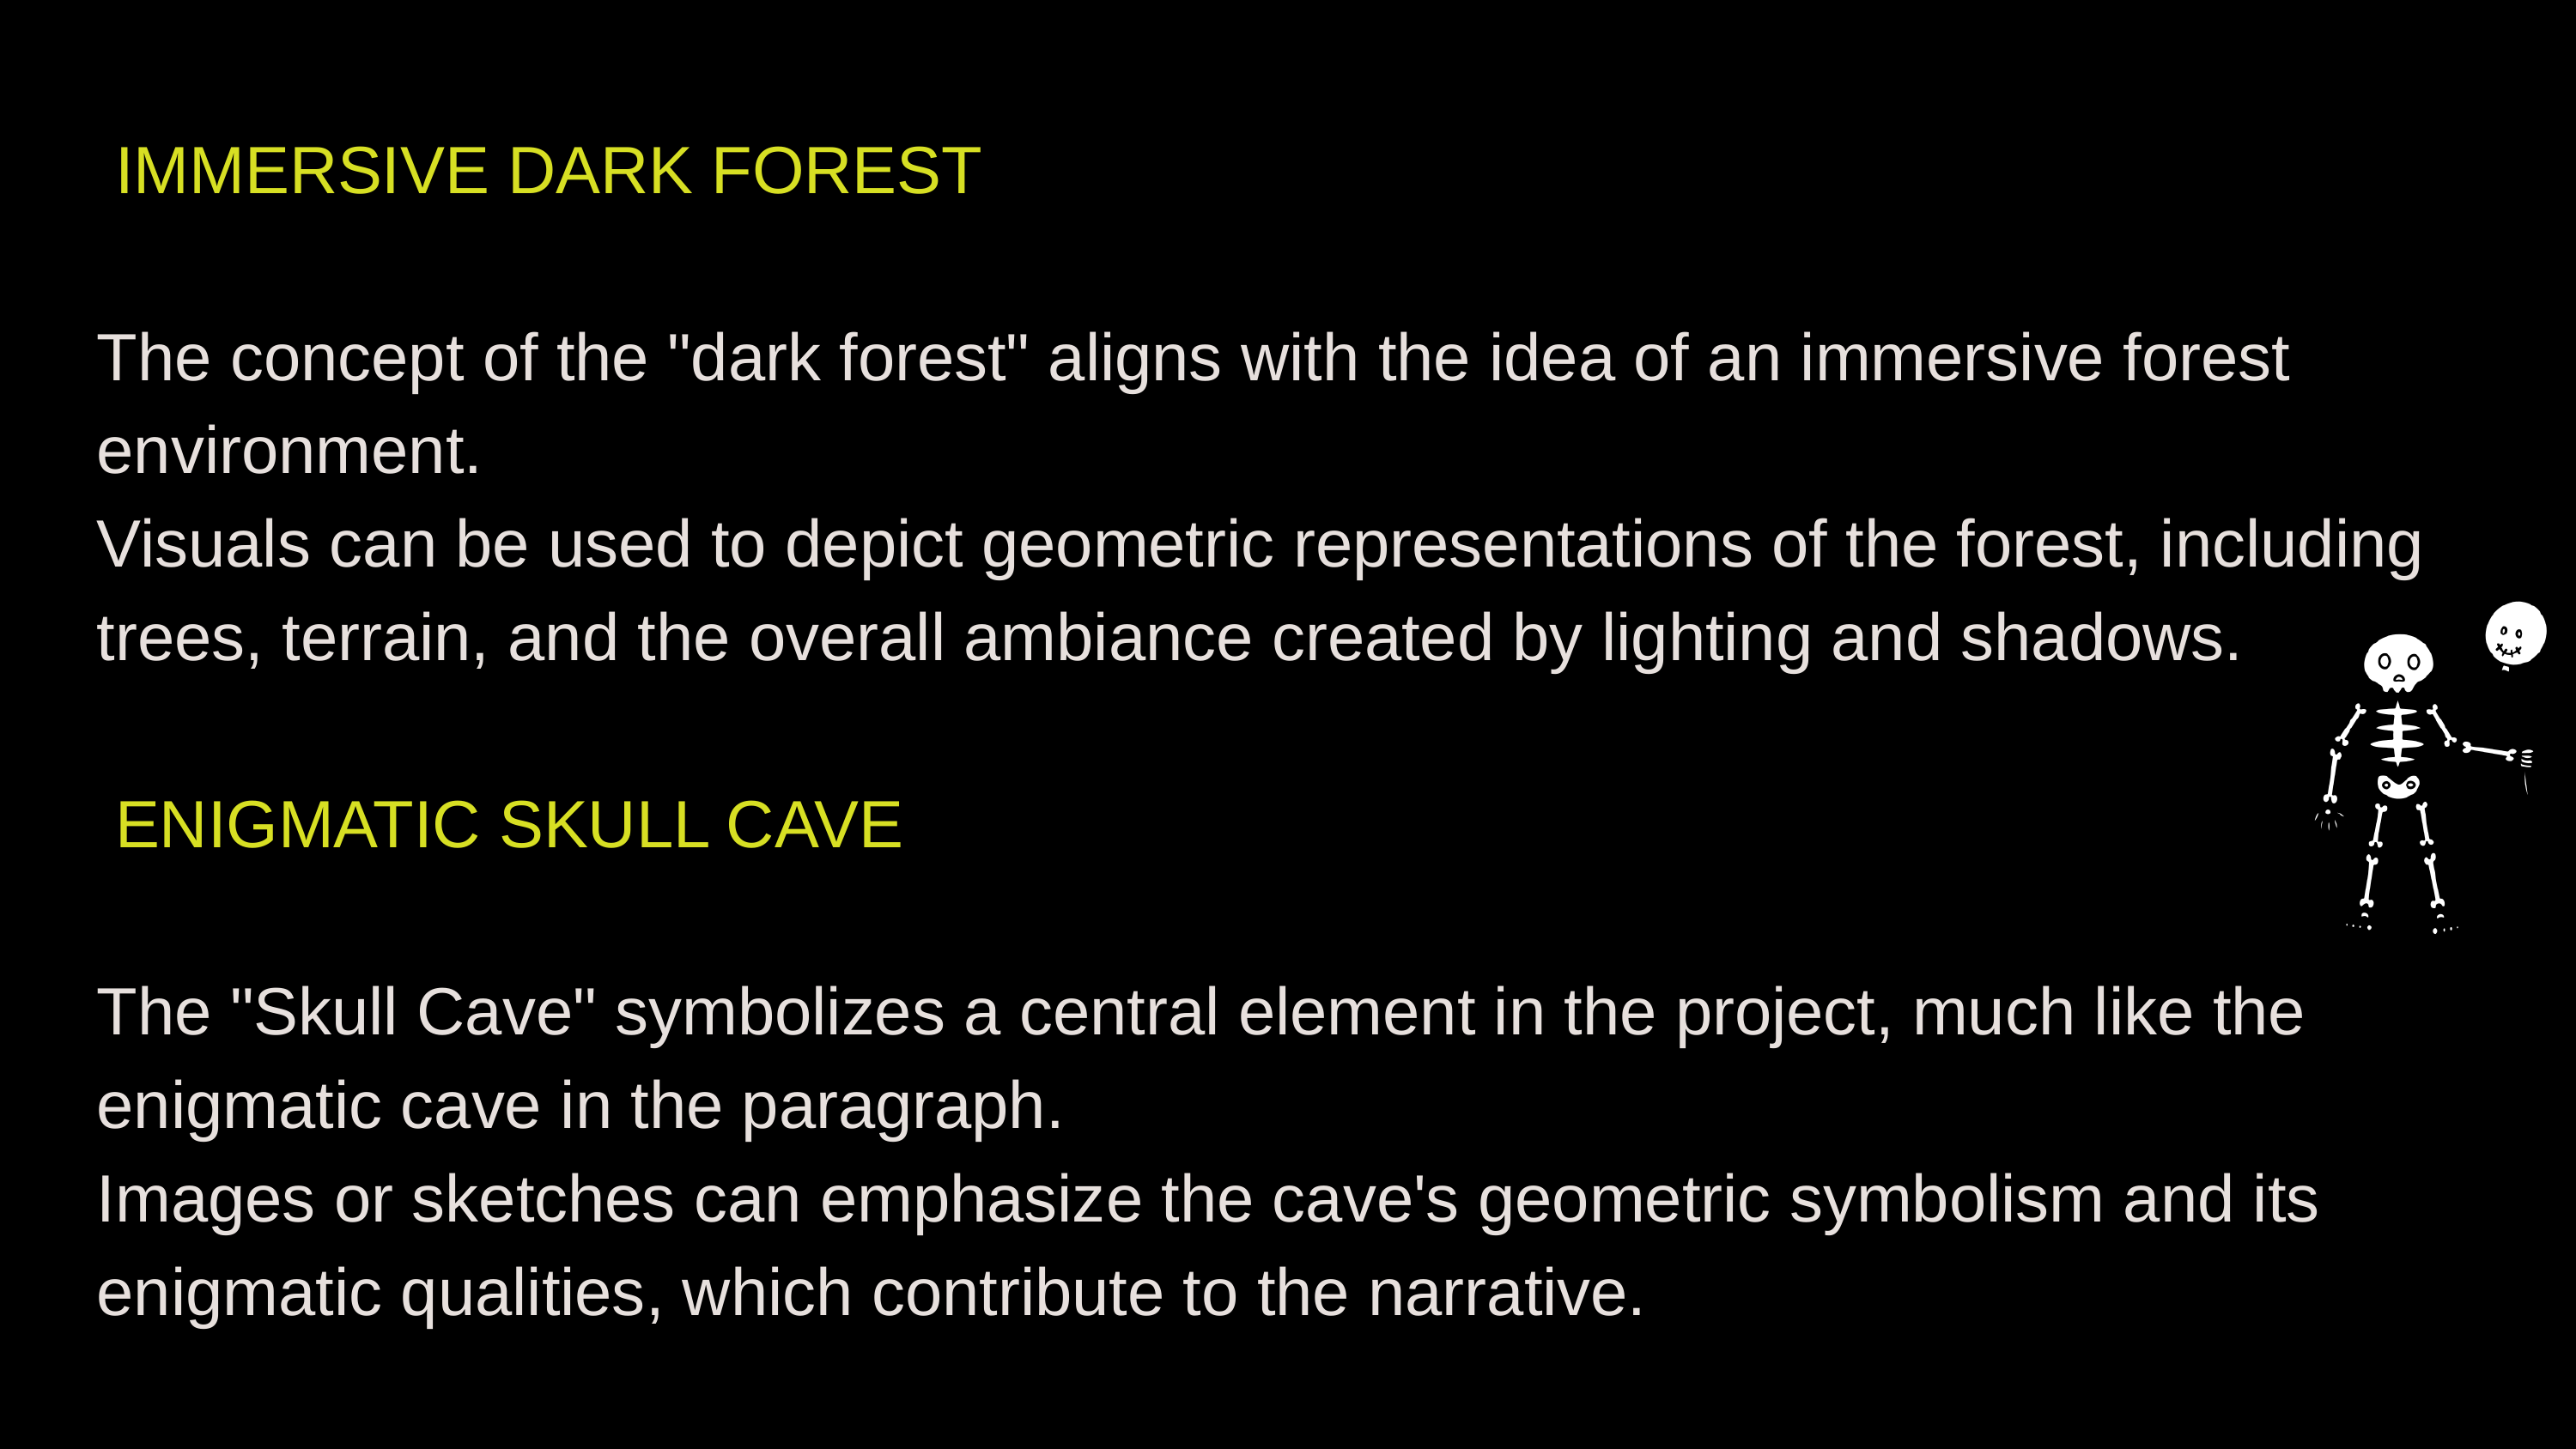

IMMERSIVE DARK FOREST

The concept of the "dark forest" aligns with the idea of an immersive forest environment.
Visuals can be used to depict geometric representations of the forest, including trees, terrain, and the overall ambiance created by lighting and shadows.

 ENIGMATIC SKULL CAVE

The "Skull Cave" symbolizes a central element in the project, much like the enigmatic cave in the paragraph.
Images or sketches can emphasize the cave's geometric symbolism and its enigmatic qualities, which contribute to the narrative.